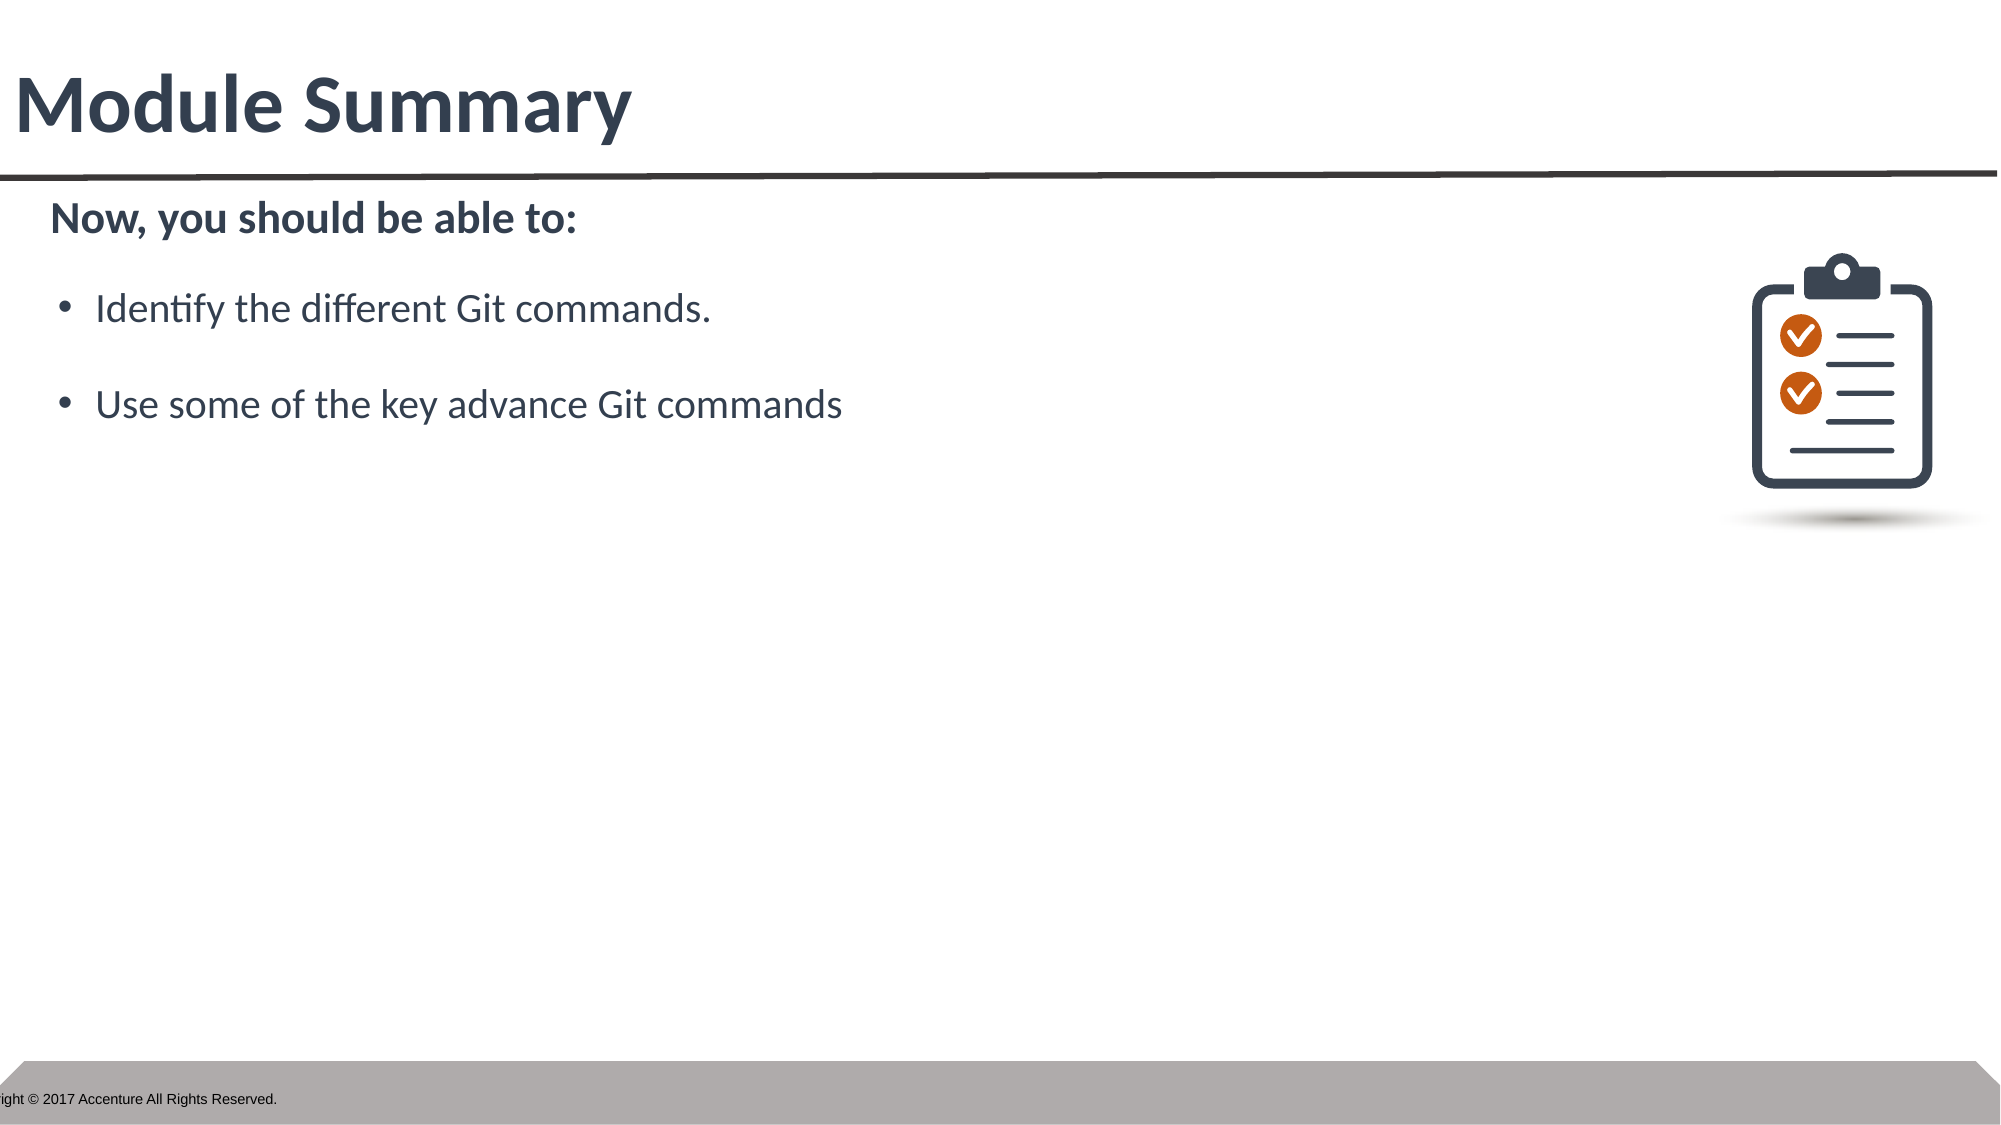

Identify the different Git commands.
Use some of the key advance Git commands